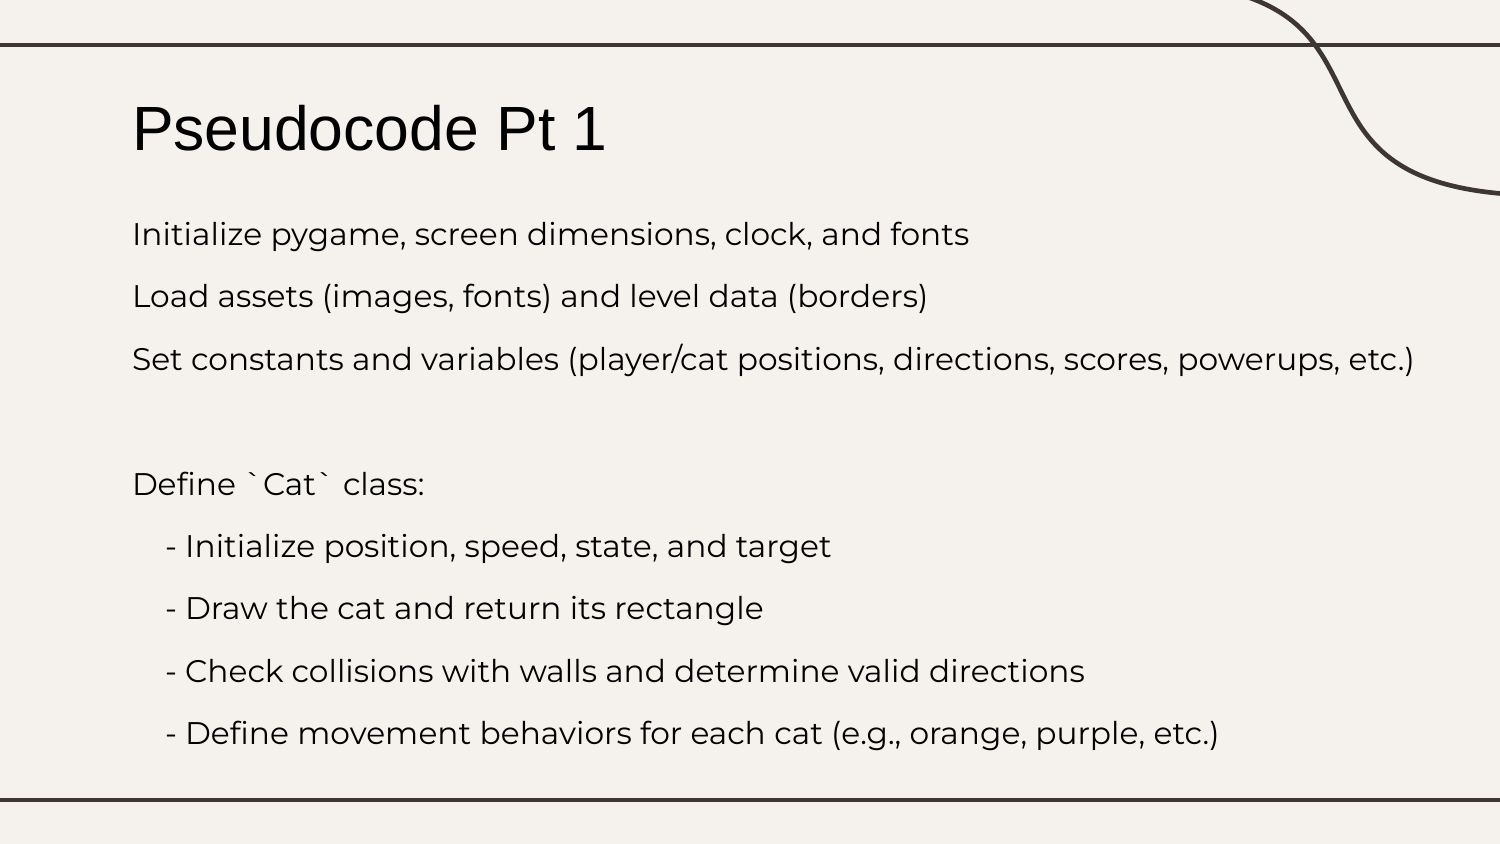

# Pseudocode Pt 1
Initialize pygame, screen dimensions, clock, and fonts
Load assets (images, fonts) and level data (borders)
Set constants and variables (player/cat positions, directions, scores, powerups, etc.)

Define `Cat` class:
    - Initialize position, speed, state, and target
    - Draw the cat and return its rectangle
    - Check collisions with walls and determine valid directions
    - Define movement behaviors for each cat (e.g., orange, purple, etc.)